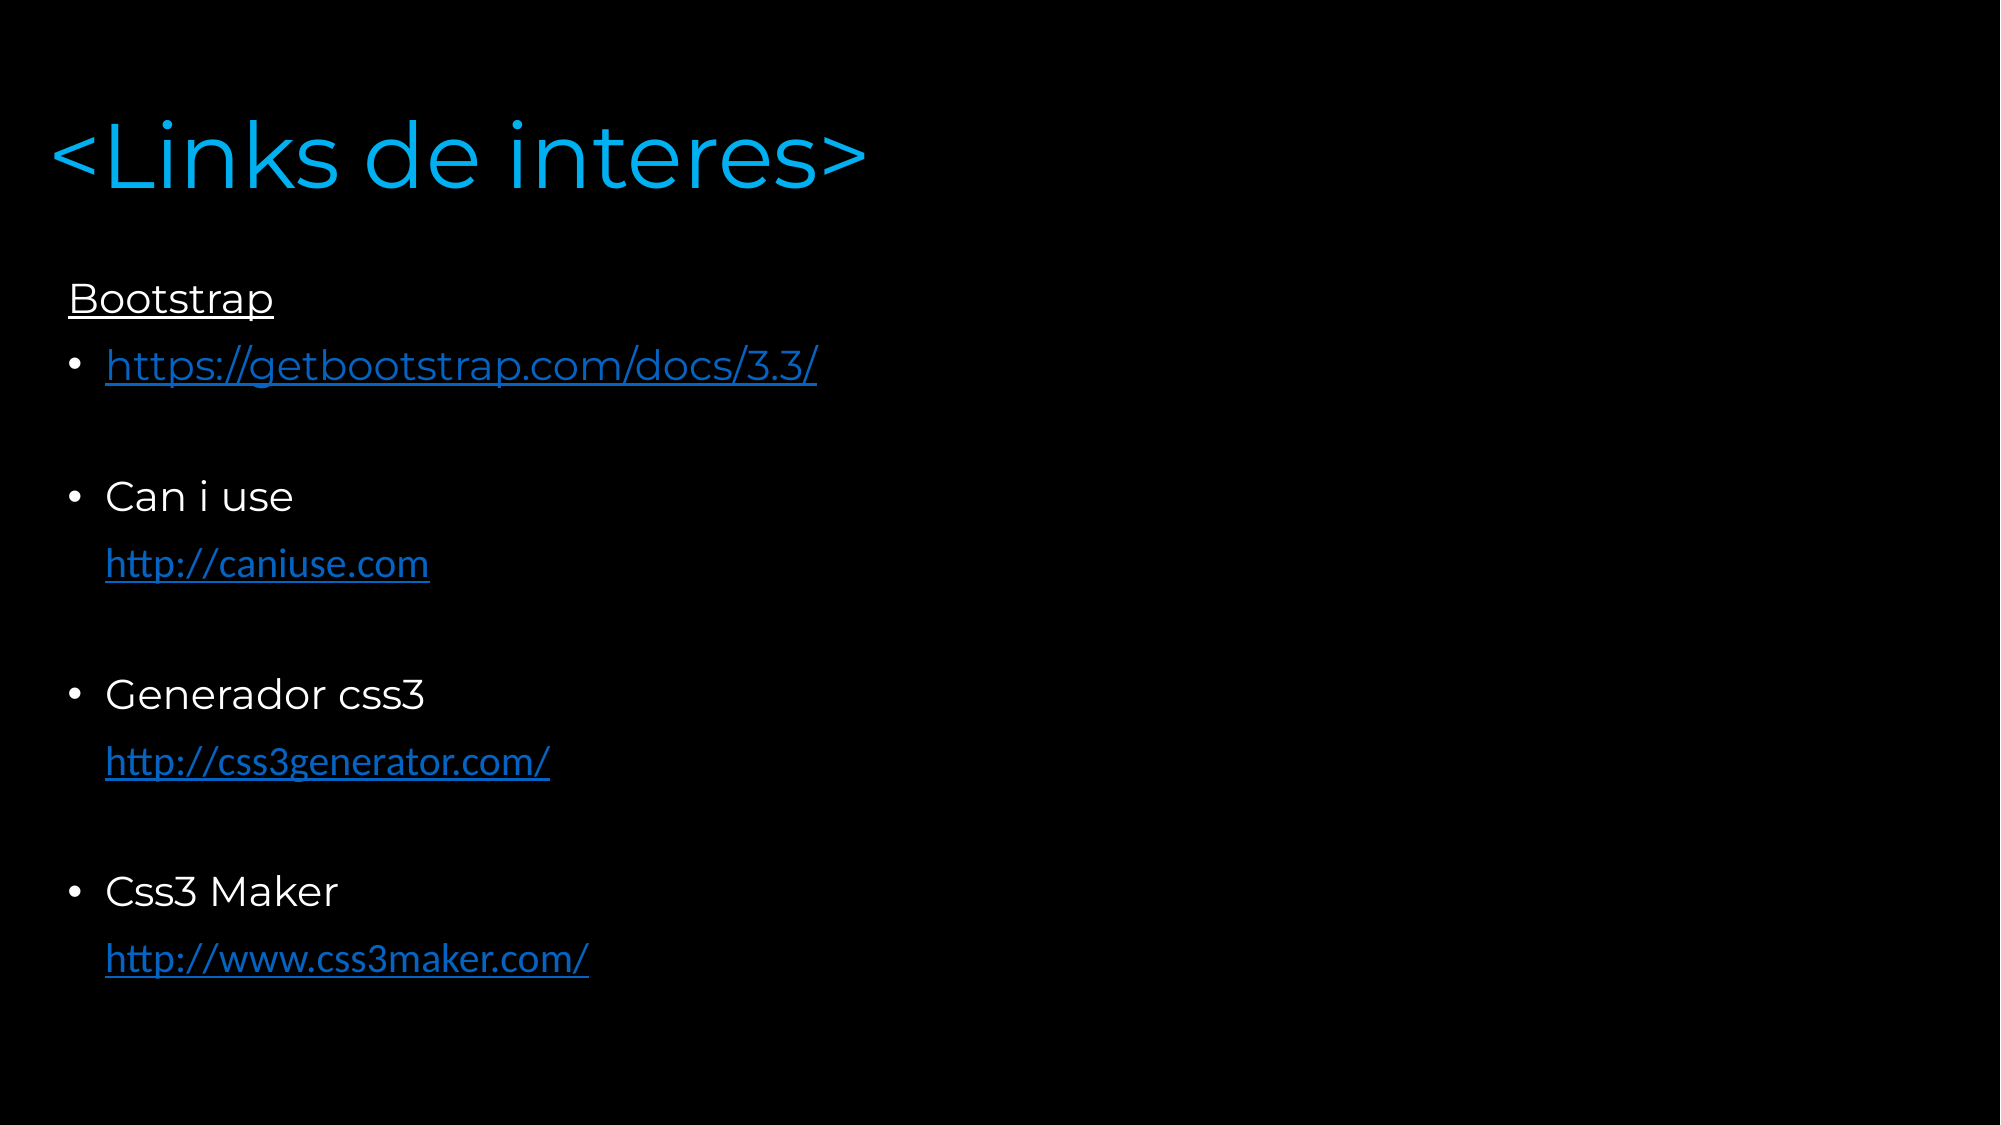

<Links de interes>
Bootstrap
https://getbootstrap.com/docs/3.3/

Can i use
http://caniuse.com

Generador css3
http://css3generator.com/

Css3 Maker
http://www.css3maker.com/